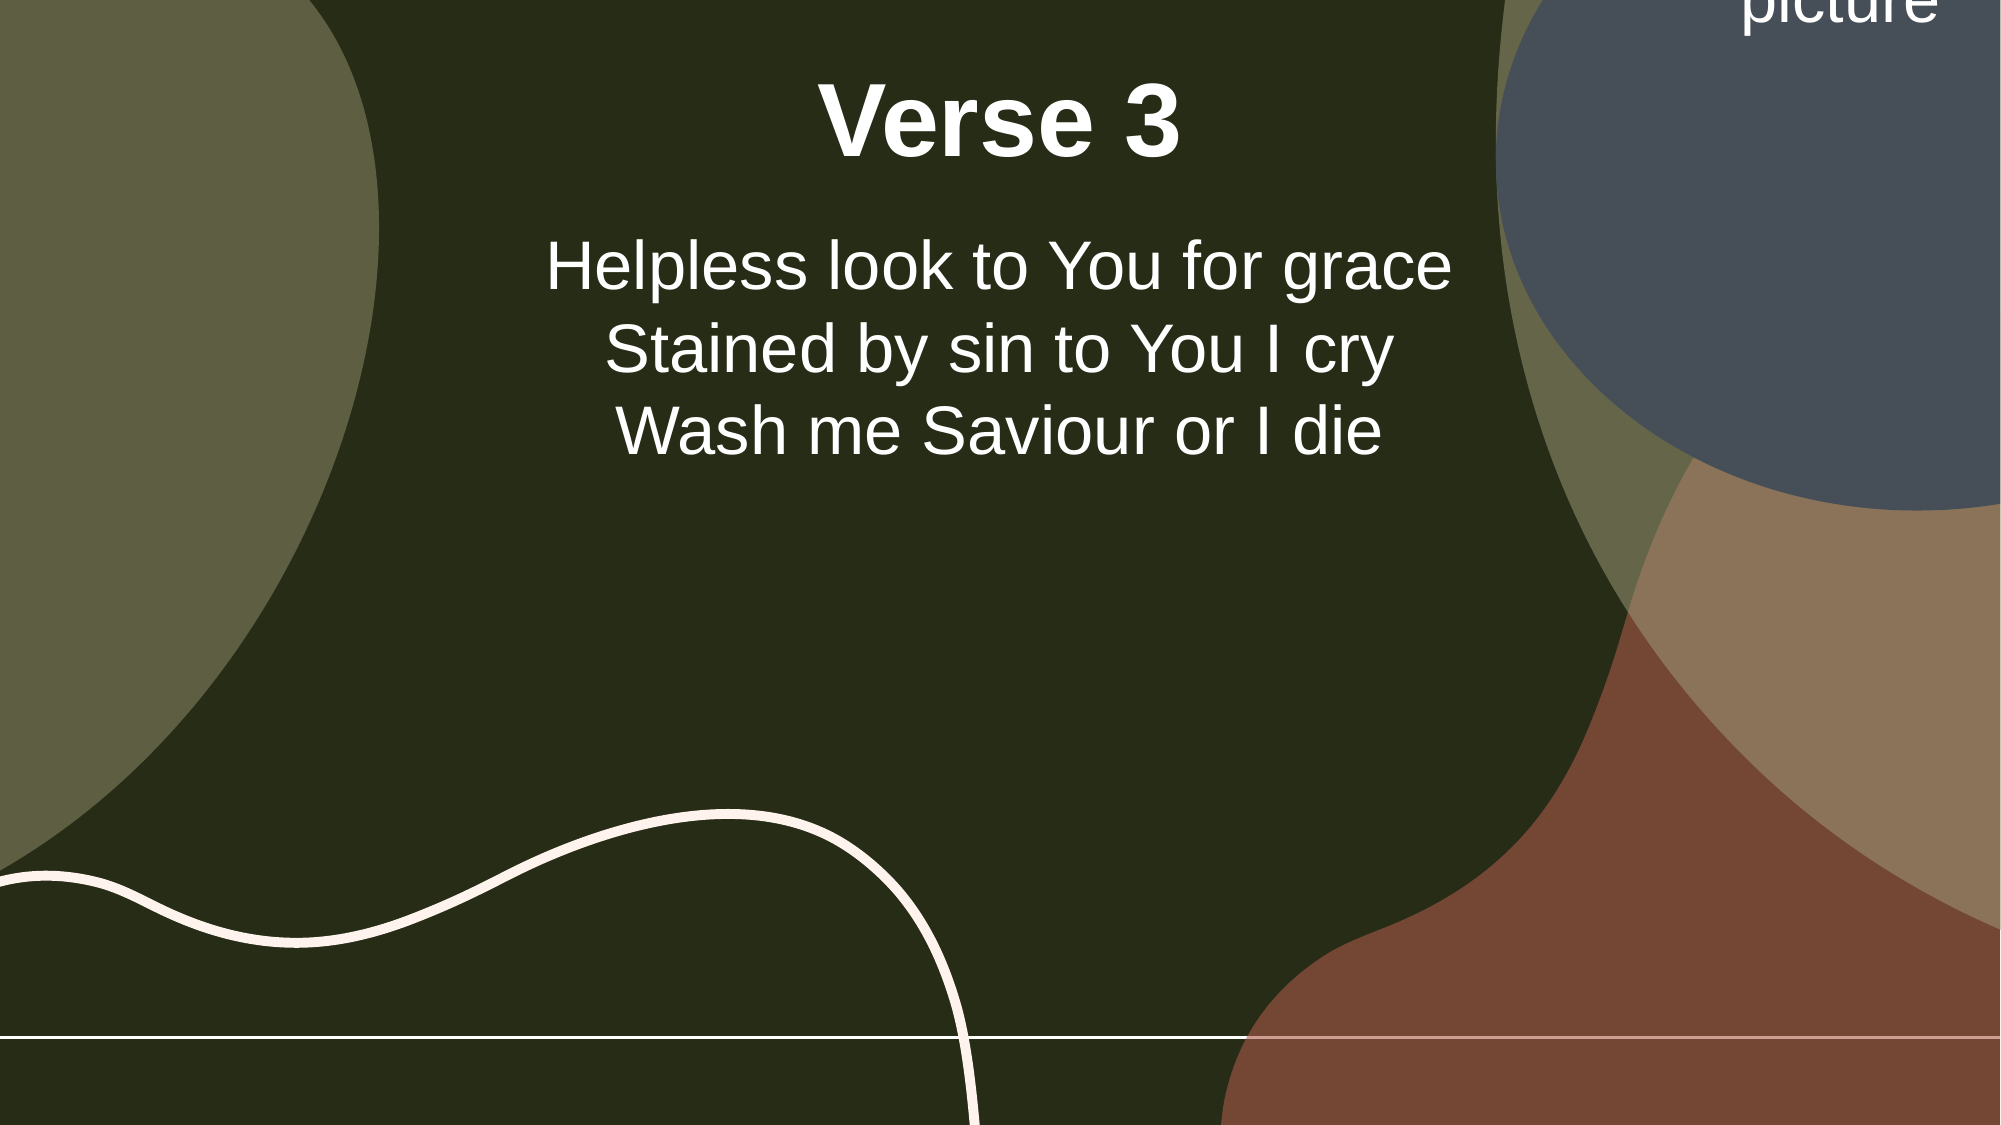

Verse 3
Helpless look to You for grace
Stained by sin to You I cry
Wash me Saviour or I die